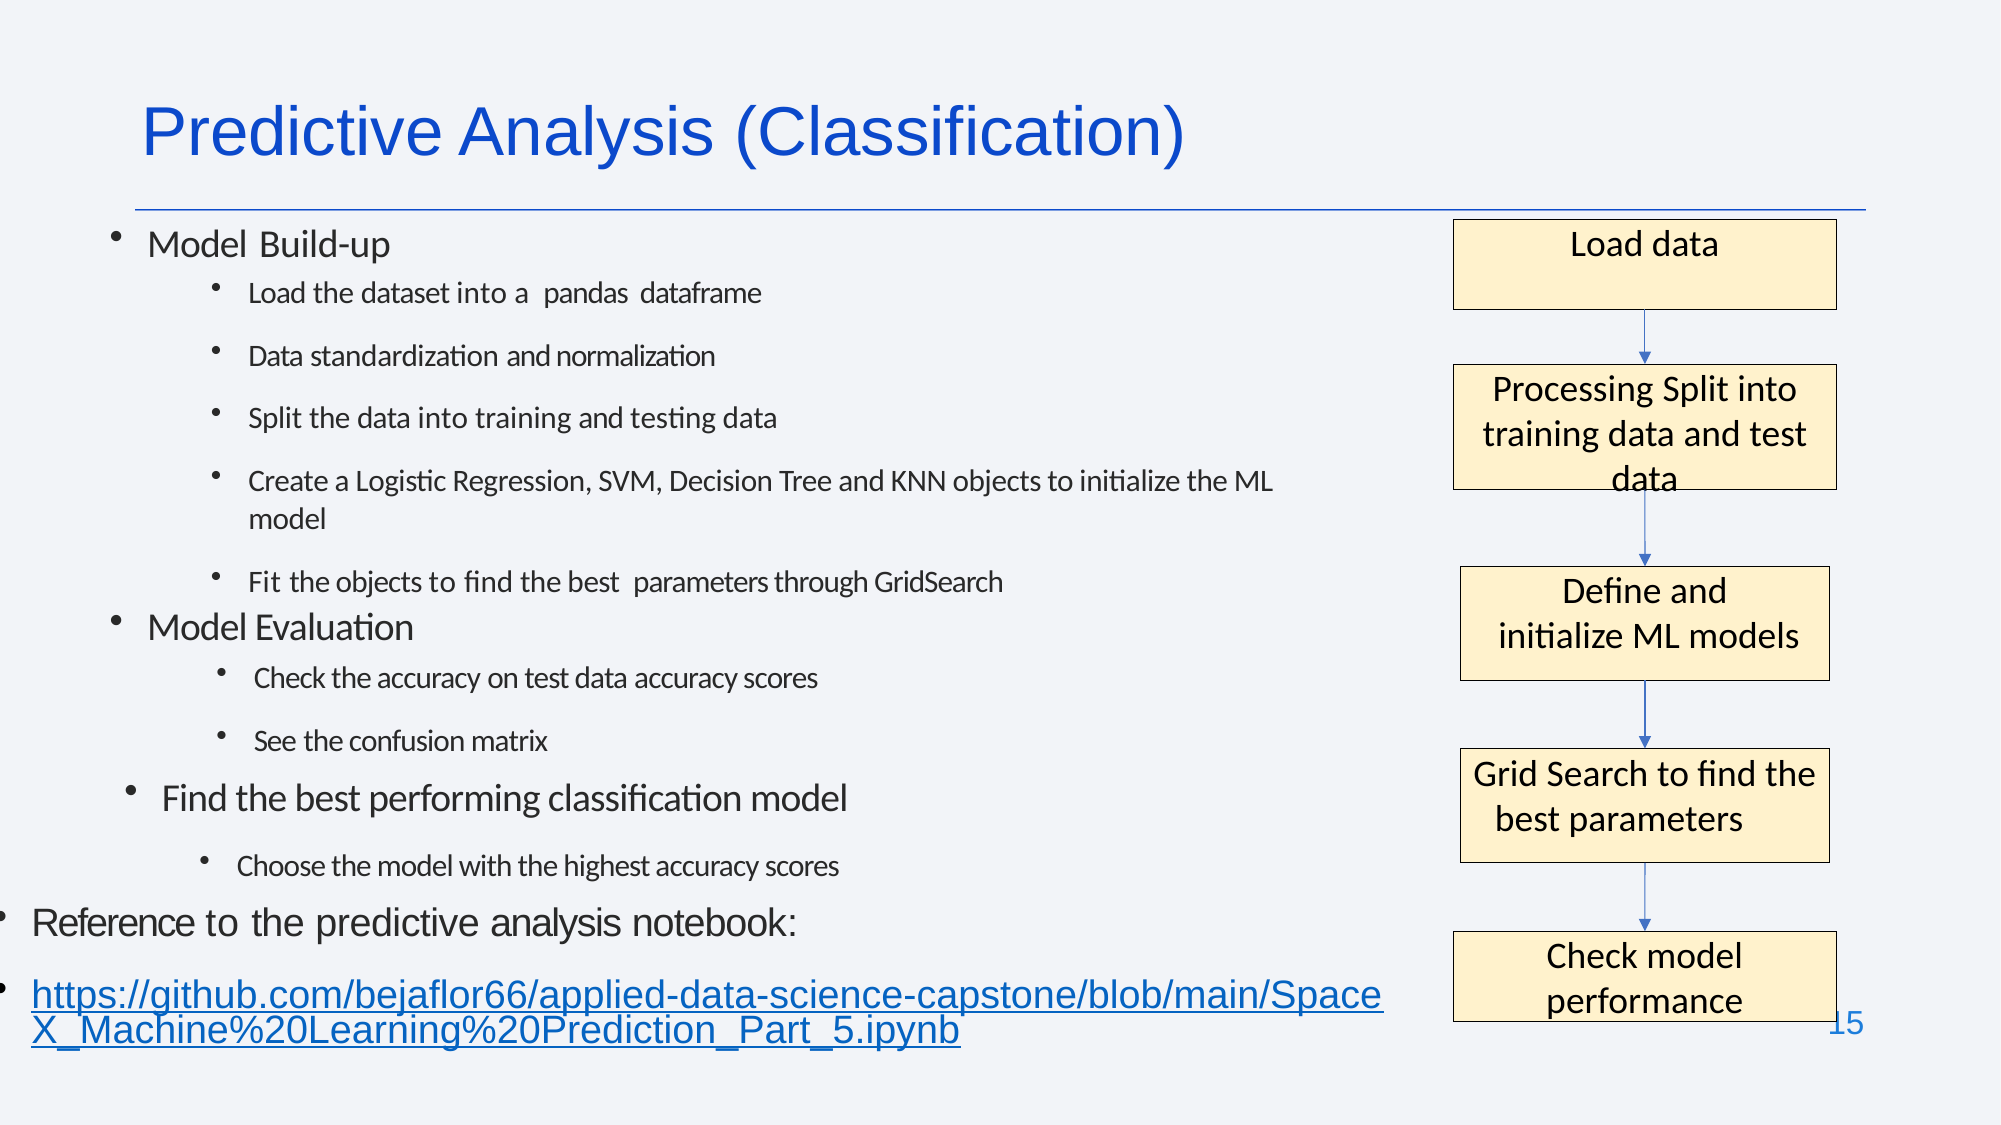

Predictive Analysis (Classification)
Model Build-up
Load data
Load the dataset into a  pandas dataframe
Data standardization and normalization
Split the data into training and testing data
Create a Logistic Regression, SVM, Decision Tree and KNN objects to initialize the ML model
Fit the objects to find the best parameters through GridSearch
Processing Split into training data and test data

Define and
 initialize ML models
Model Evaluation
Check the accuracy on test data accuracy scores
See the confusion matrix
Grid Search to find the best parameters
Find the best performing classification model
Choose the model with the highest accuracy scores
Reference to the predictive analysis notebook:
https://github.com/bejaflor66/applied-data-science-capstone/blob/main/SpaceX_Machine%20Learning%20Prediction_Part_5.ipynb
Check model performance
15